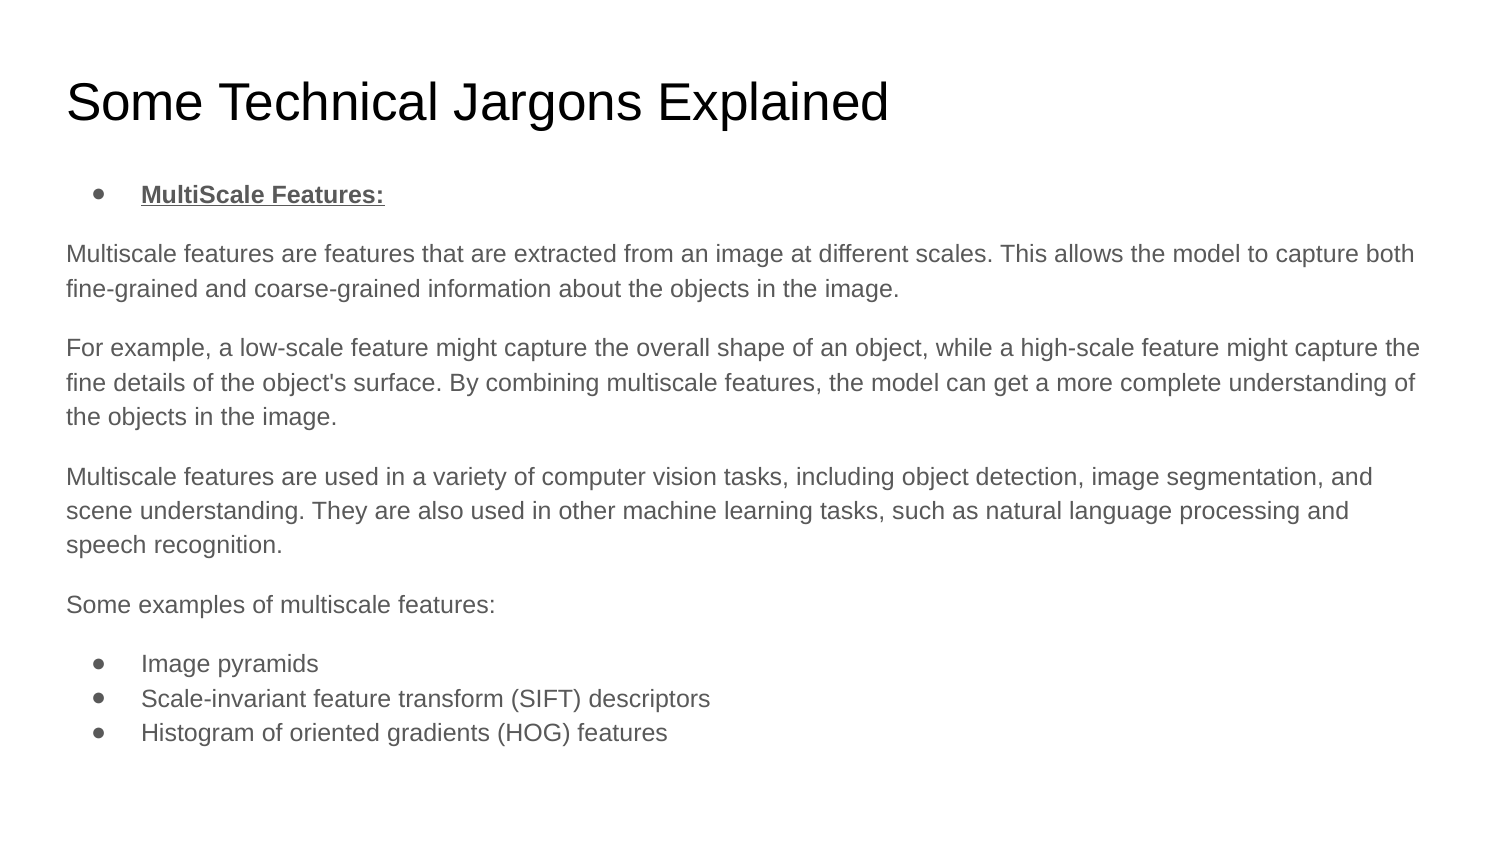

# Some Technical Jargons Explained
MultiScale Features:
Multiscale features are features that are extracted from an image at different scales. This allows the model to capture both fine-grained and coarse-grained information about the objects in the image.
For example, a low-scale feature might capture the overall shape of an object, while a high-scale feature might capture the fine details of the object's surface. By combining multiscale features, the model can get a more complete understanding of the objects in the image.
Multiscale features are used in a variety of computer vision tasks, including object detection, image segmentation, and scene understanding. They are also used in other machine learning tasks, such as natural language processing and speech recognition.
Some examples of multiscale features:
Image pyramids
Scale-invariant feature transform (SIFT) descriptors
Histogram of oriented gradients (HOG) features